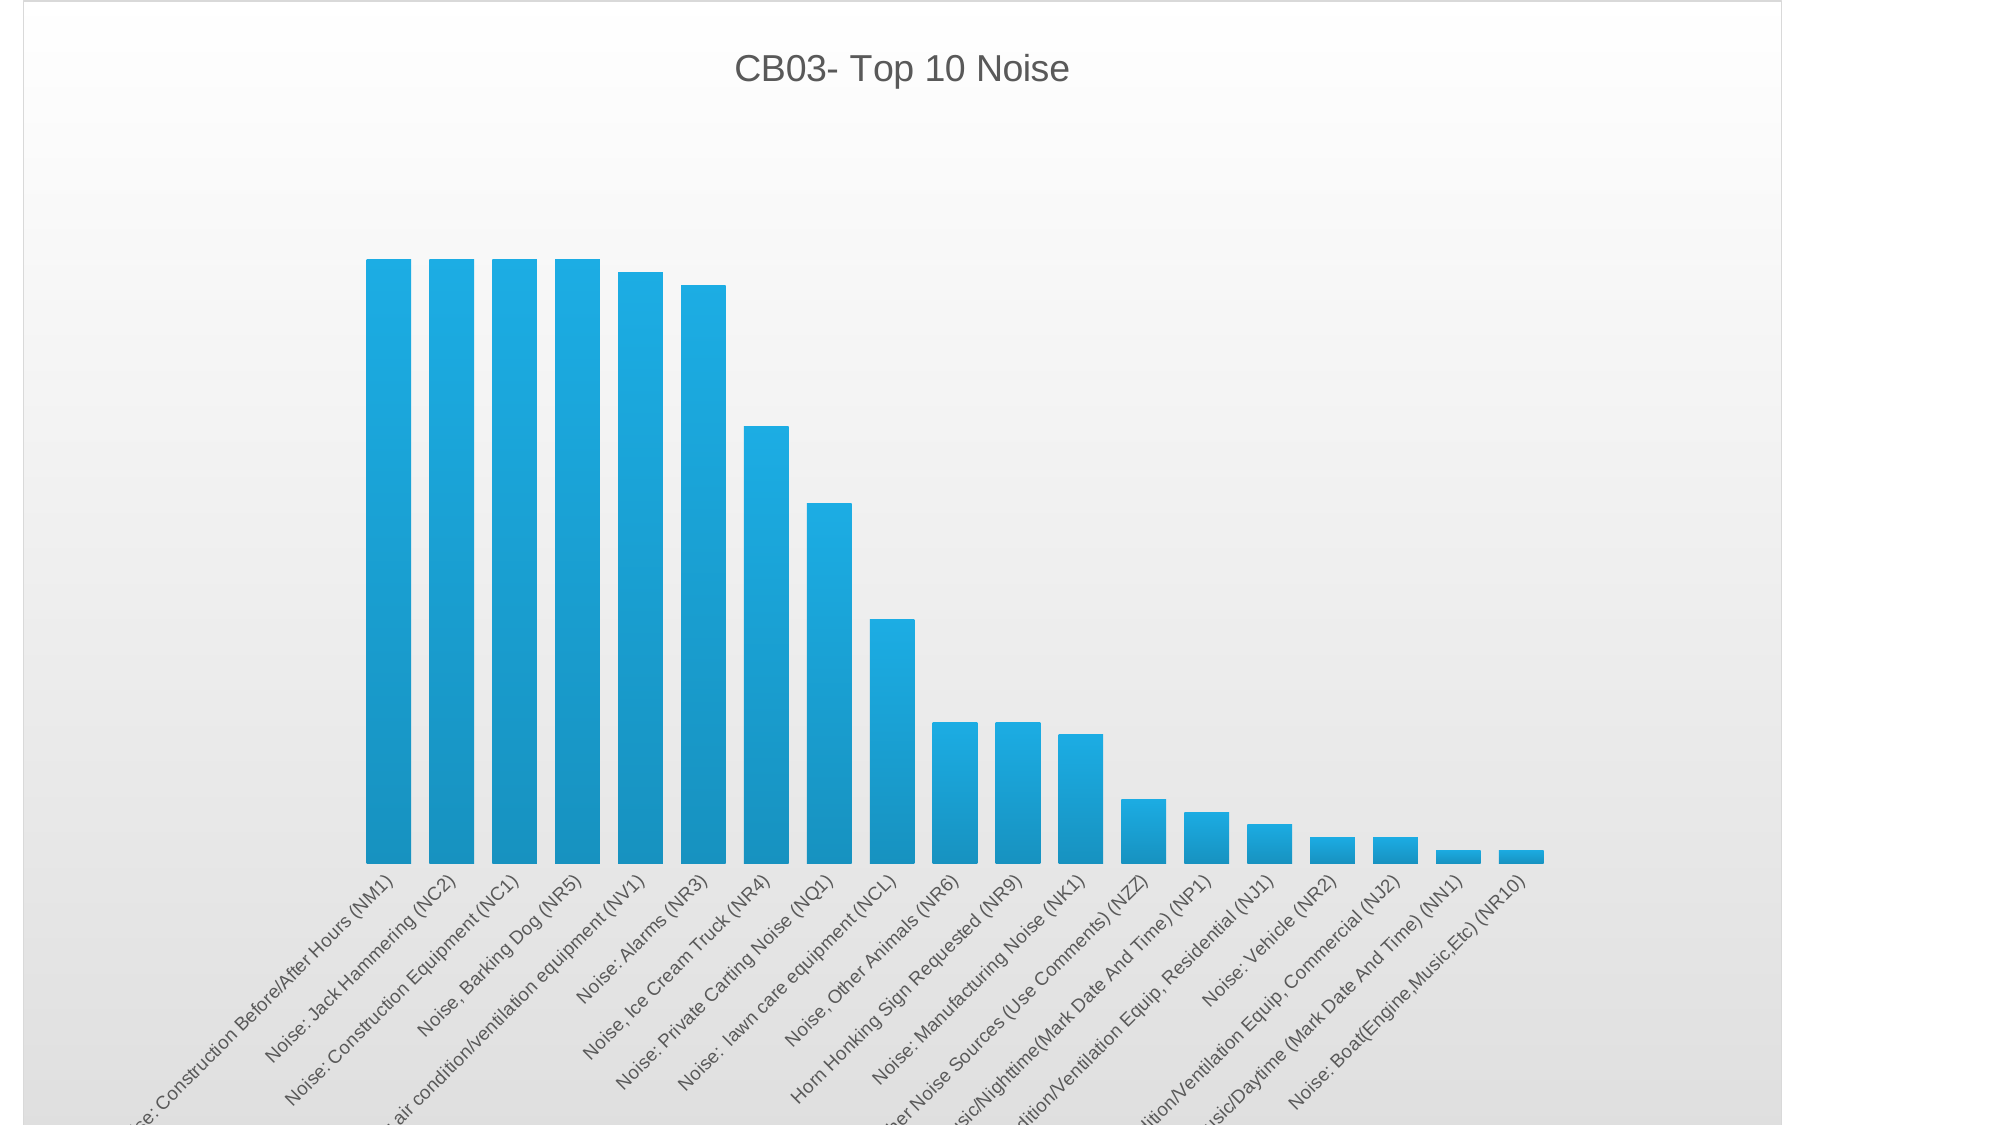

### Chart: CB03- Top 10 Noise

| Category |  |
|---|---|
| Noise: Construction Before/After Hours (NM1) | 47.0 |
| Noise: Jack Hammering (NC2) | 47.0 |
| Noise: Construction Equipment (NC1) | 47.0 |
| Noise, Barking Dog (NR5) | 47.0 |
| Noise: air condition/ventilation equipment (NV1) | 46.0 |
| Noise: Alarms (NR3) | 45.0 |
| Noise, Ice Cream Truck (NR4) | 34.0 |
| Noise: Private Carting Noise (NQ1) | 28.0 |
| Noise:  lawn care equipment (NCL) | 19.0 |
| Noise, Other Animals (NR6) | 11.0 |
| Horn Honking Sign Requested (NR9) | 11.0 |
| Noise: Manufacturing Noise (NK1) | 10.0 |
| Noise: Other Noise Sources (Use Comments) (NZZ) | 5.0 |
| Noise: Loud Music/Nighttime(Mark Date And Time) (NP1) | 4.0 |
| Noise: Air Condition/Ventilation Equip, Residential (NJ1) | 3.0 |
| Noise: Vehicle (NR2) | 2.0 |
| Noise: Air Condition/Ventilation Equip, Commercial (NJ2) | 2.0 |
| Noise: Loud Music/Daytime (Mark Date And Time) (NN1) | 1.0 |
| Noise: Boat(Engine,Music,Etc) (NR10) | 1.0 |
#